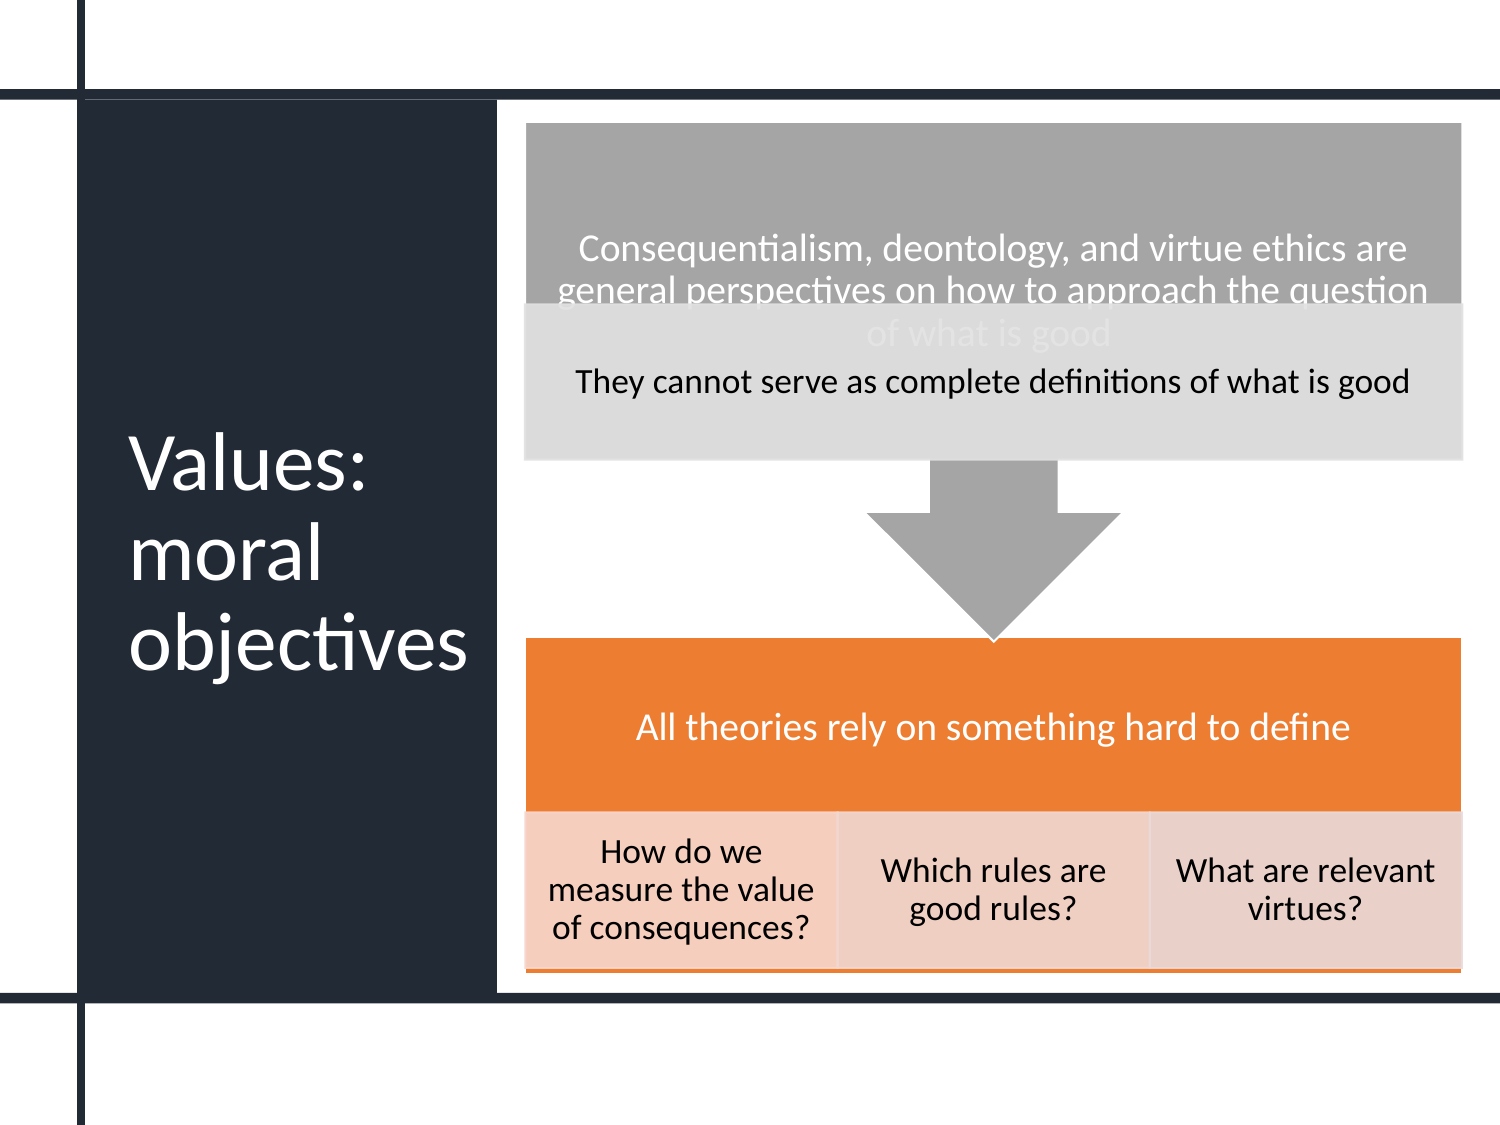

All theories rely on something hard to define
How do we measure the value of consequences?
Which rules are good rules?
What are relevant virtues?
Consequentialism, deontology, and virtue ethics are general perspectives on how to approach the question of what is good
They cannot serve as complete definitions of what is good
# Values: moral objectives